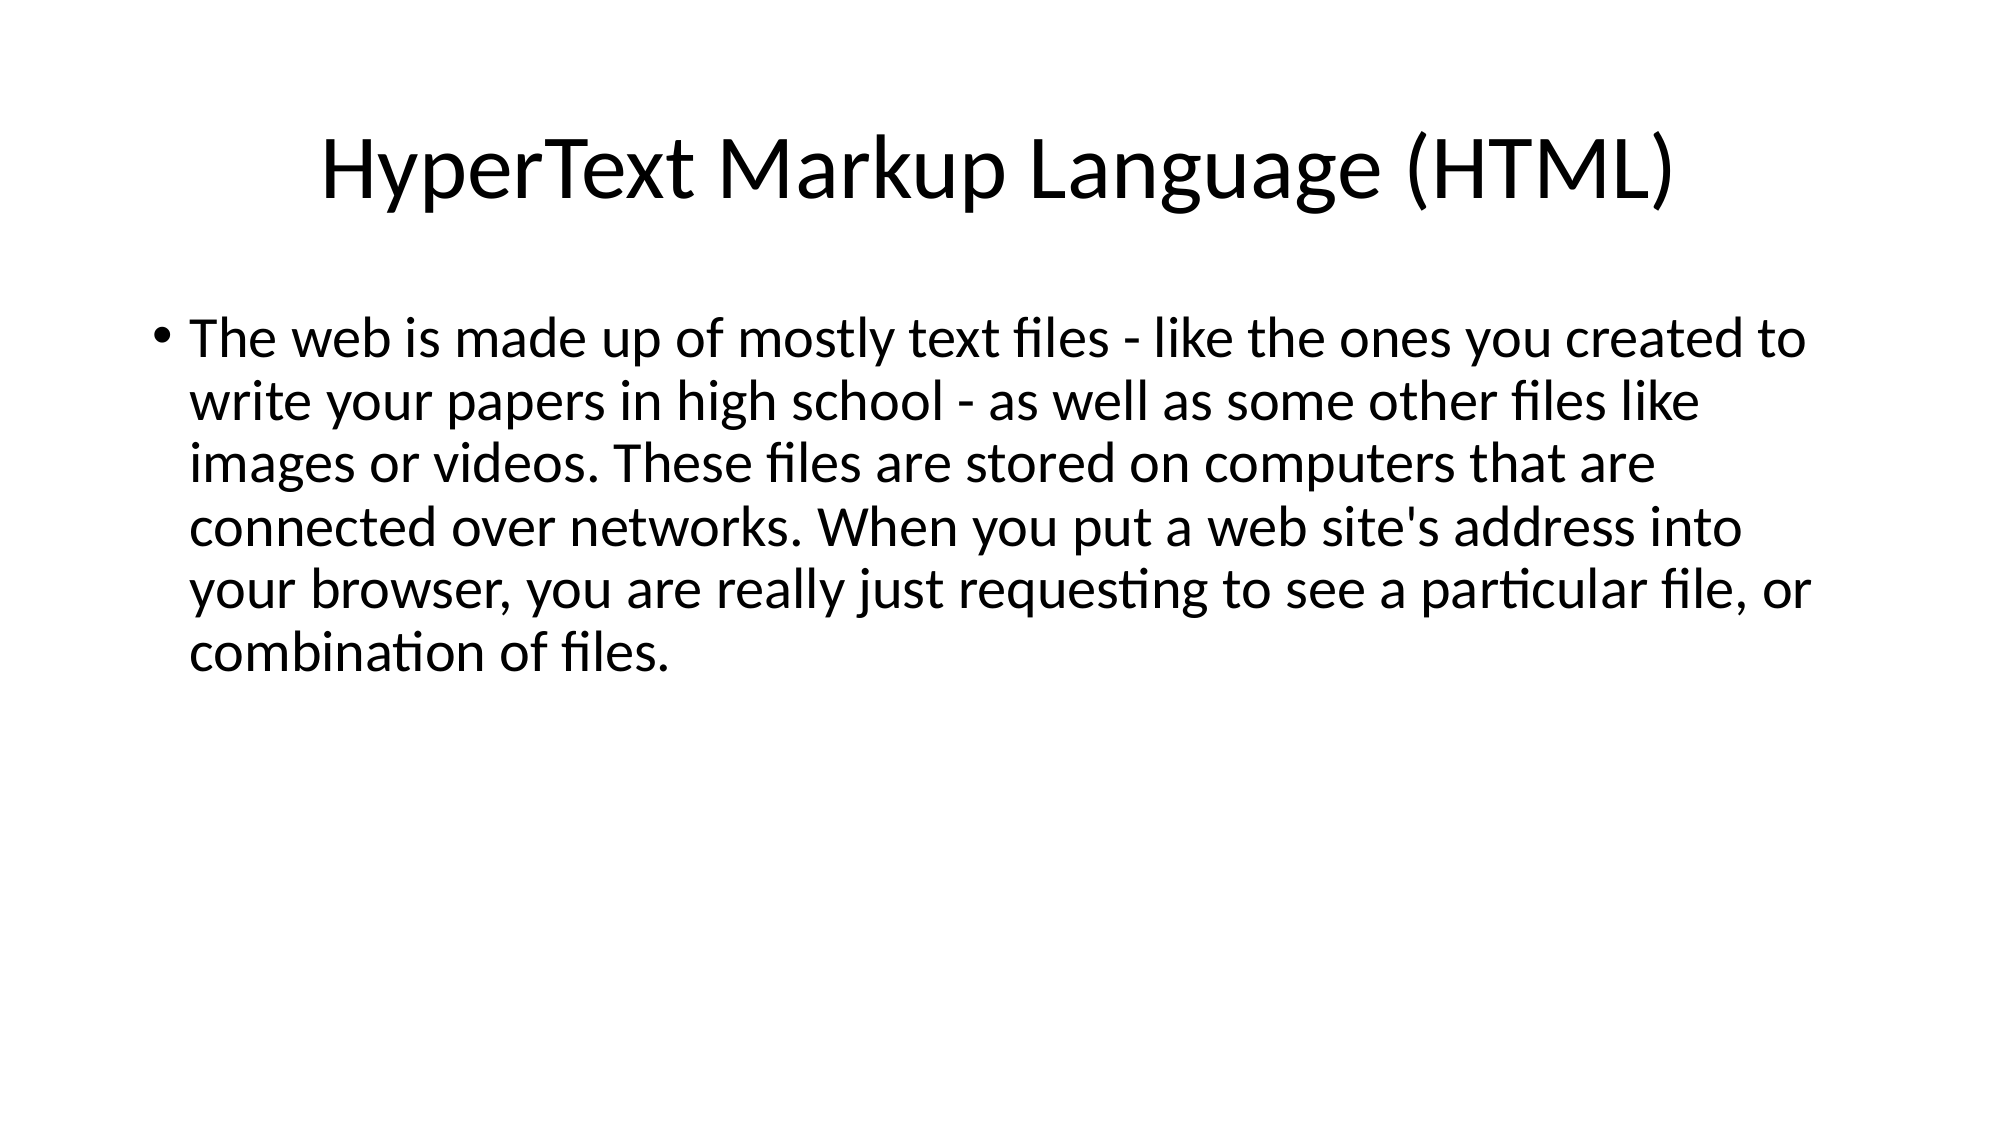

HyperText Markup Language (HTML)
The web is made up of mostly text files - like the ones you created to write your papers in high school - as well as some other files like images or videos. These files are stored on computers that are connected over networks. When you put a web site's address into your browser, you are really just requesting to see a particular file, or combination of files.